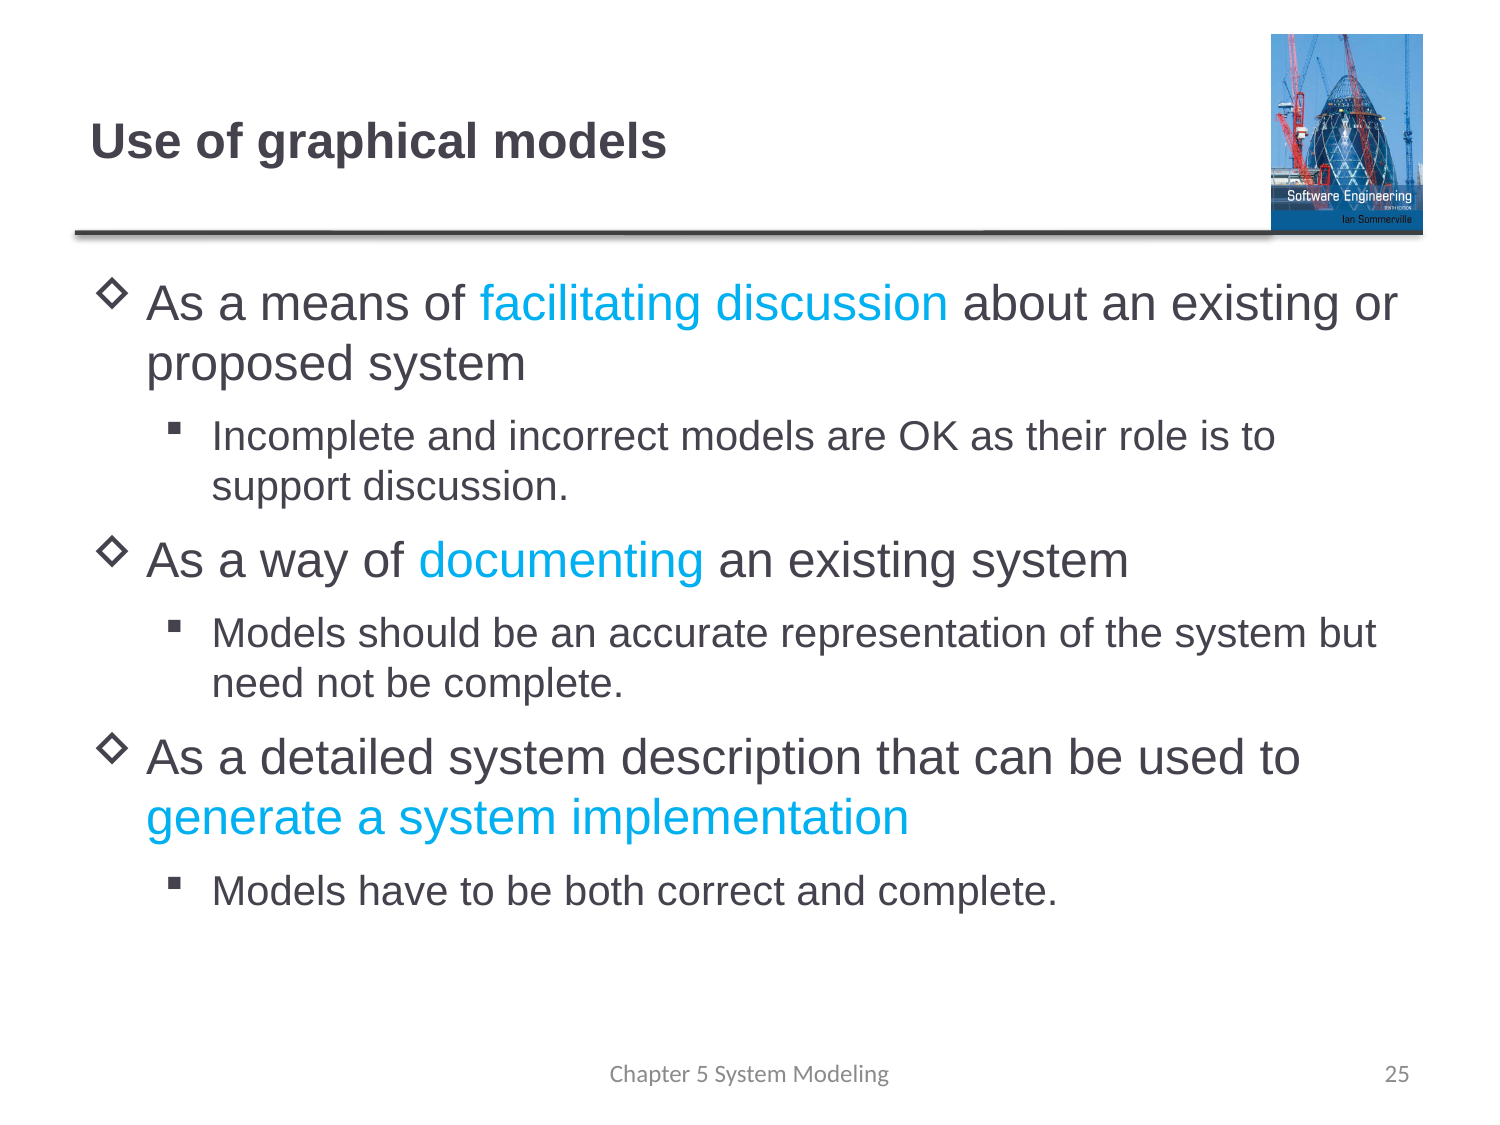

# Use of graphical models
As a means of facilitating discussion about an existing or proposed system
Incomplete and incorrect models are OK as their role is to support discussion.
As a way of documenting an existing system
Models should be an accurate representation of the system but need not be complete.
As a detailed system description that can be used to generate a system implementation
Models have to be both correct and complete.

Chapter 5 System Modeling
25